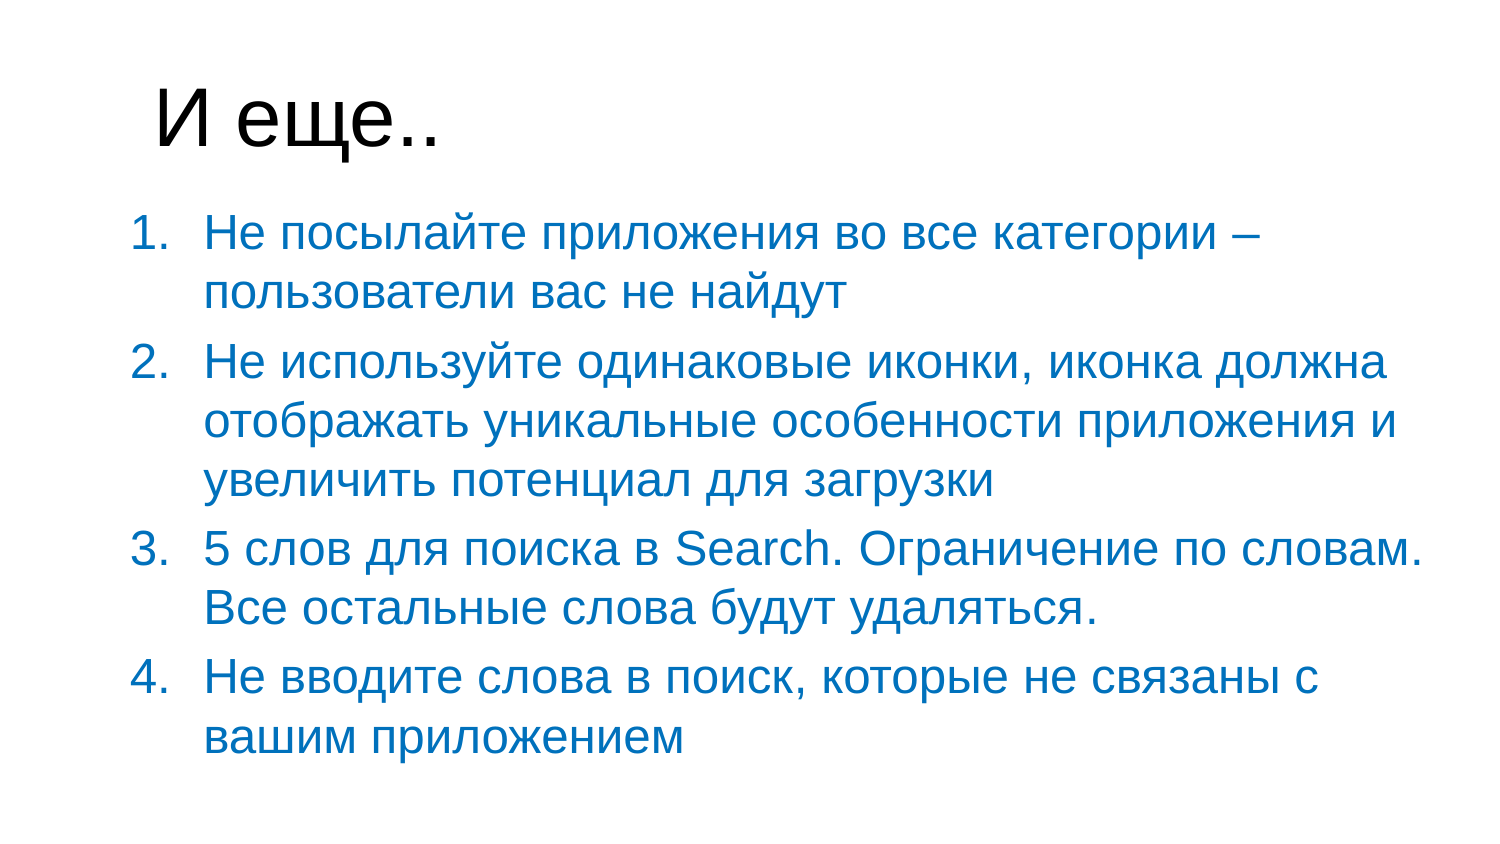

# И еще..
Не посылайте приложения во все категории – пользователи вас не найдут
Не используйте одинаковые иконки, иконка должна отображать уникальные особенности приложения и увеличить потенциал для загрузки
5 слов для поиска в Search. Ограничение по словам. Все остальные слова будут удаляться.
Не вводите слова в поиск, которые не связаны с вашим приложением